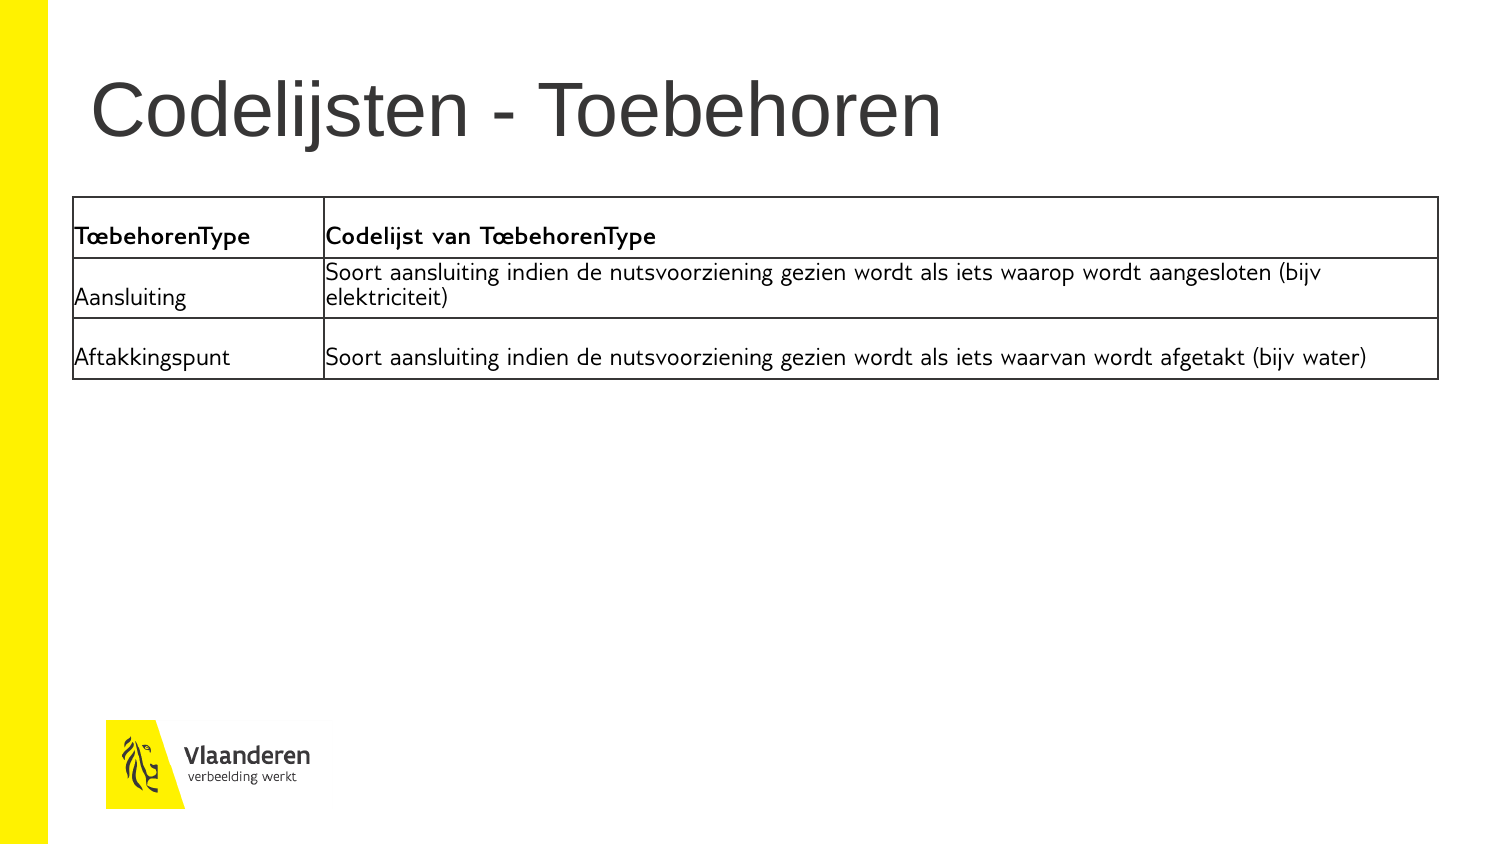

# Codelijsten - Toebehoren
| ToebehorenType | Codelijst van ToebehorenType |
| --- | --- |
| Aansluiting | Soort aansluiting indien de nutsvoorziening gezien wordt als iets waarop wordt aangesloten (bijv elektriciteit) |
| Aftakkingspunt | Soort aansluiting indien de nutsvoorziening gezien wordt als iets waarvan wordt afgetakt (bijv water) |